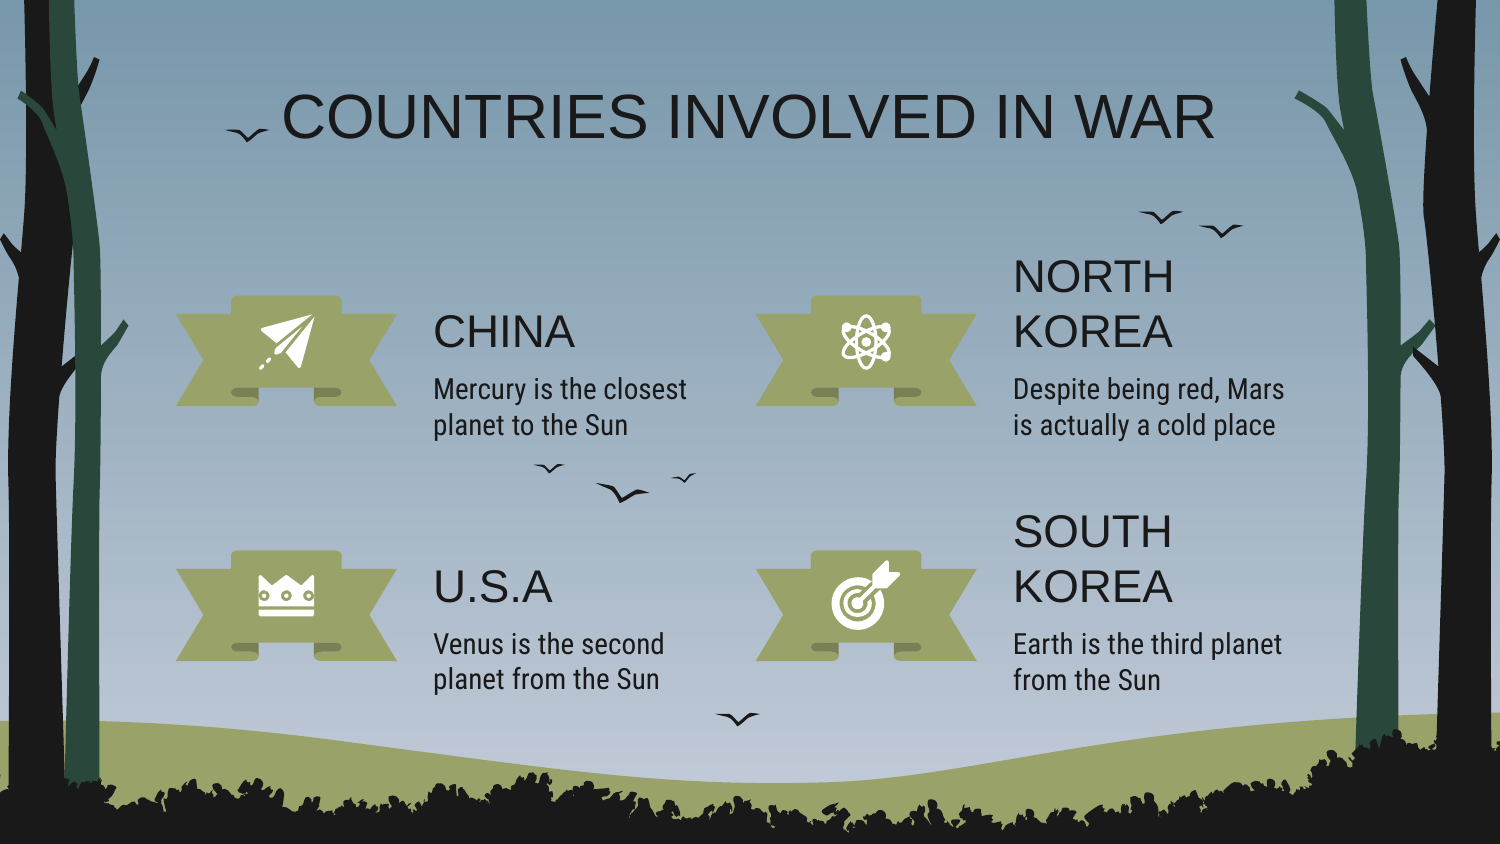

# COUNTRIES INVOLVED IN WAR

CHINA
NORTH KOREA

Despite being red, Mars is actually a cold place
Mercury is the closest planet to the Sun

U.S.A
SOUTH KOREA

Venus is the second planet from the Sun
Earth is the third planet from the Sun